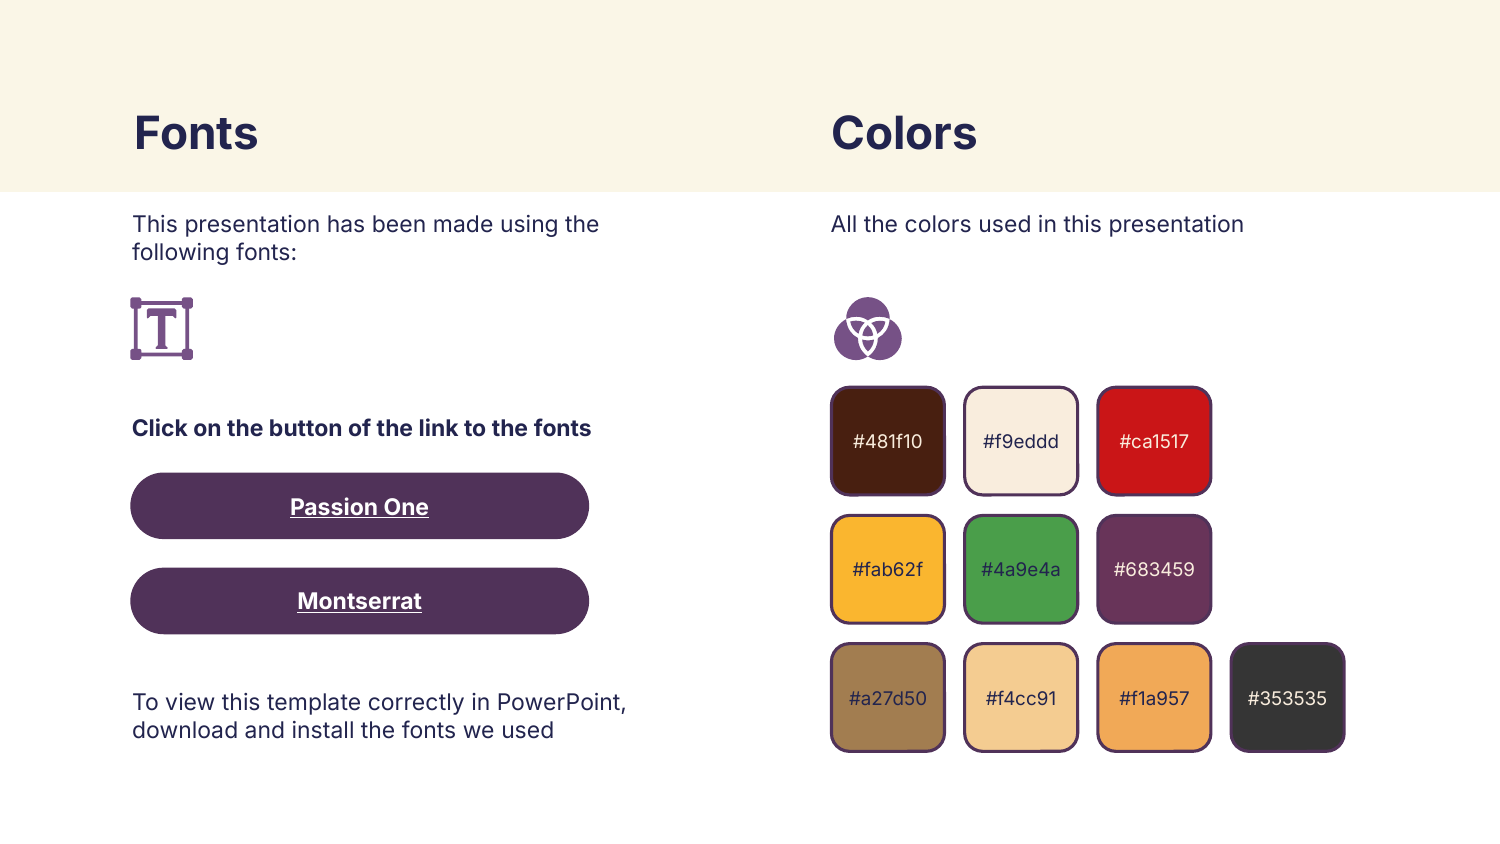

# Fonts
Colors
This presentation has been made using the following fonts:
All the colors used in this presentation

Click on the button of the link to the fonts
#481f10
#f9eddd
#ca1517
Passion One

#fab62f
#4a9e4a
#683459
Montserrat

#353535
#a27d50
#f4cc91
#f1a957
To view this template correctly in PowerPoint, download and install the fonts we used